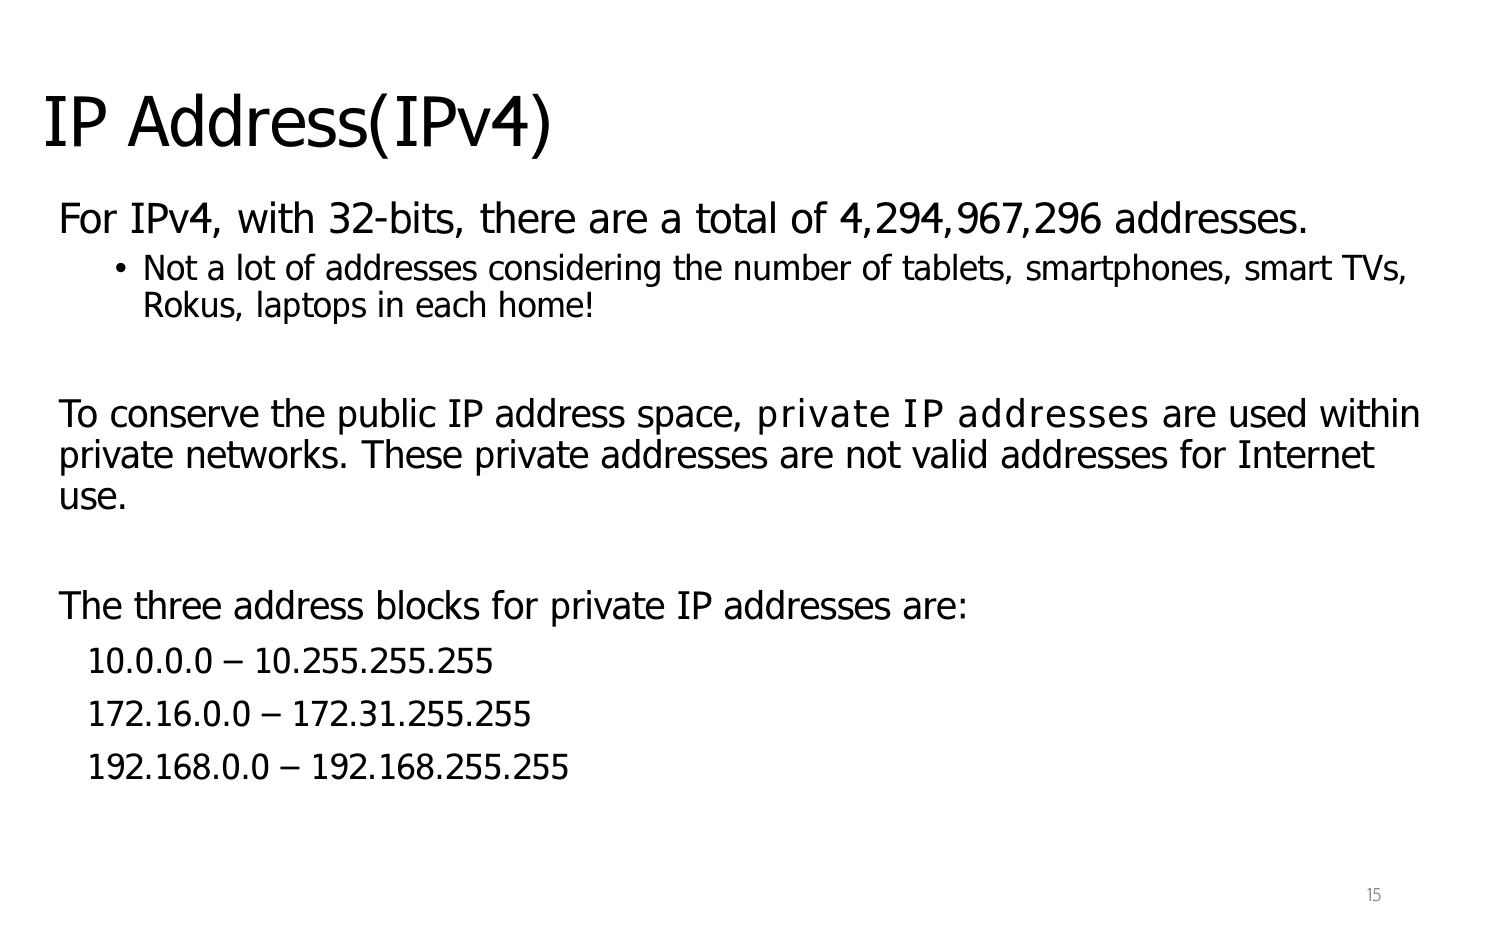

IP Address(IPv4)
For IPv4, with 32-bits, there are a total of 4,294,967,296 addresses.
Not a lot of addresses considering the number of tablets, smartphones, smart TVs, Rokus, laptops in each home!

To conserve the public IP address space, private IP addresses are used within private networks. These private addresses are not valid addresses for Internet use.

The three address blocks for private IP addresses are:
	10.0.0.0 – 10.255.255.255
	172.16.0.0 – 172.31.255.255
	192.168.0.0 – 192.168.255.255

15